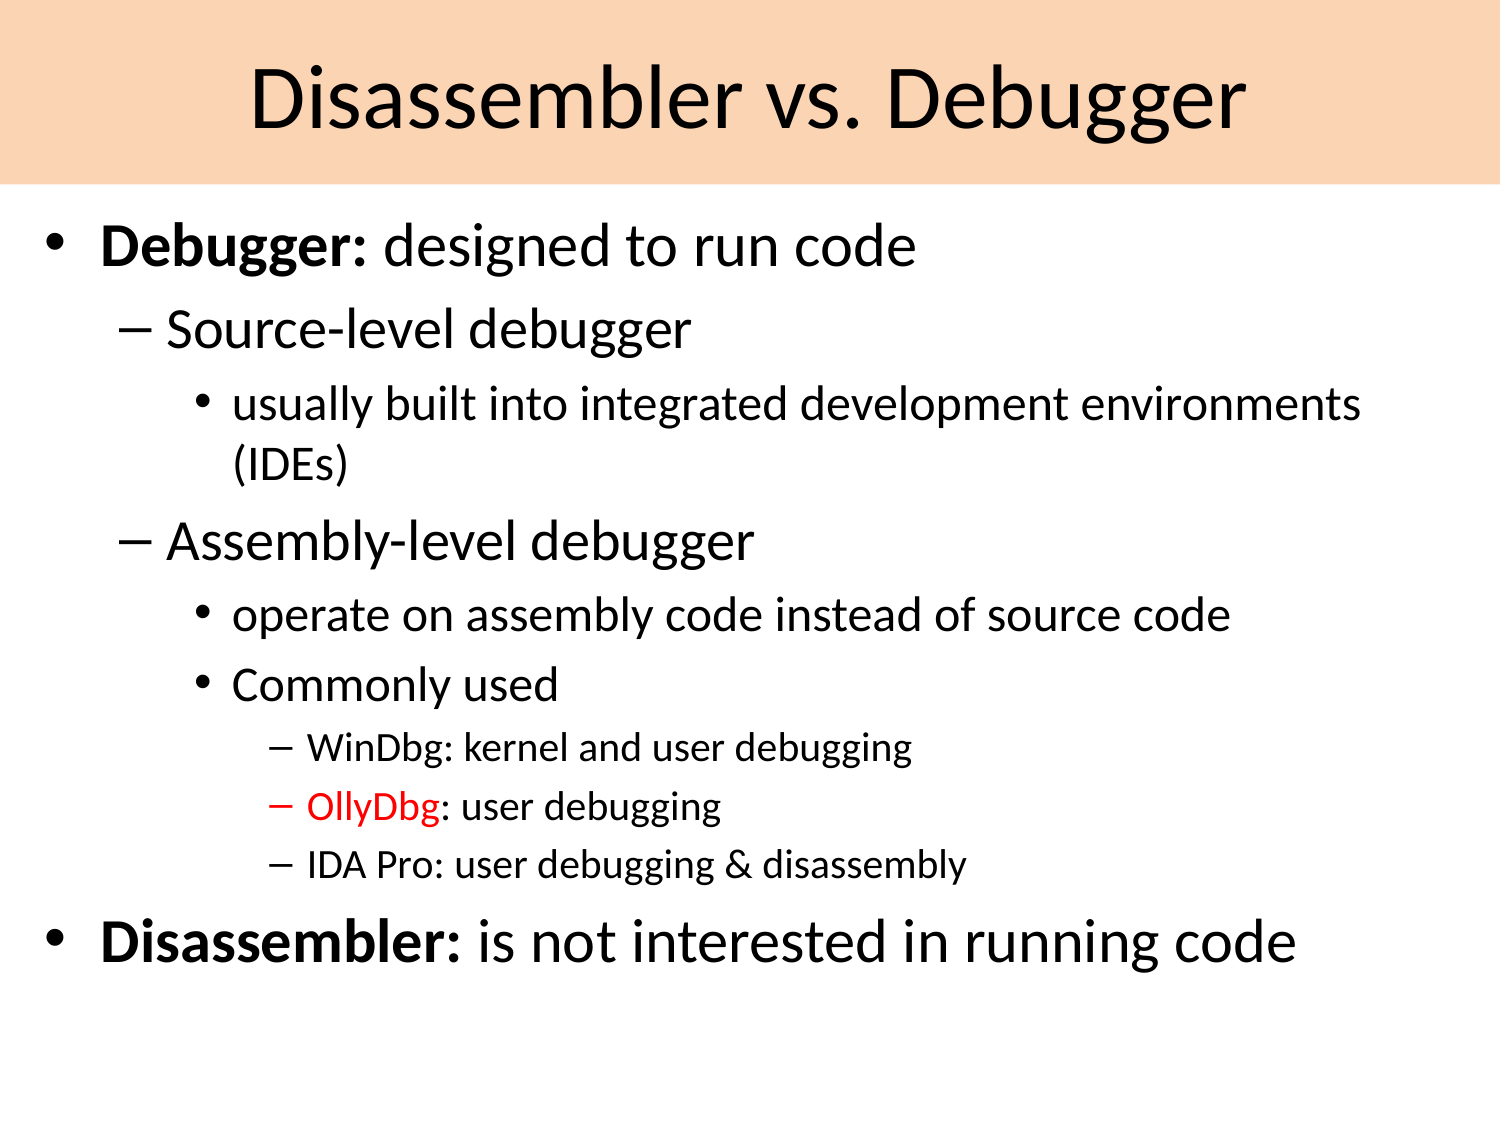

# Disassembler vs. Debugger
Debugger: designed to run code
Source-level debugger
usually built into integrated development environments (IDEs)
Assembly-level debugger
operate on assembly code instead of source code
Commonly used
WinDbg: kernel and user debugging
OllyDbg: user debugging
IDA Pro: user debugging & disassembly
Disassembler: is not interested in running code